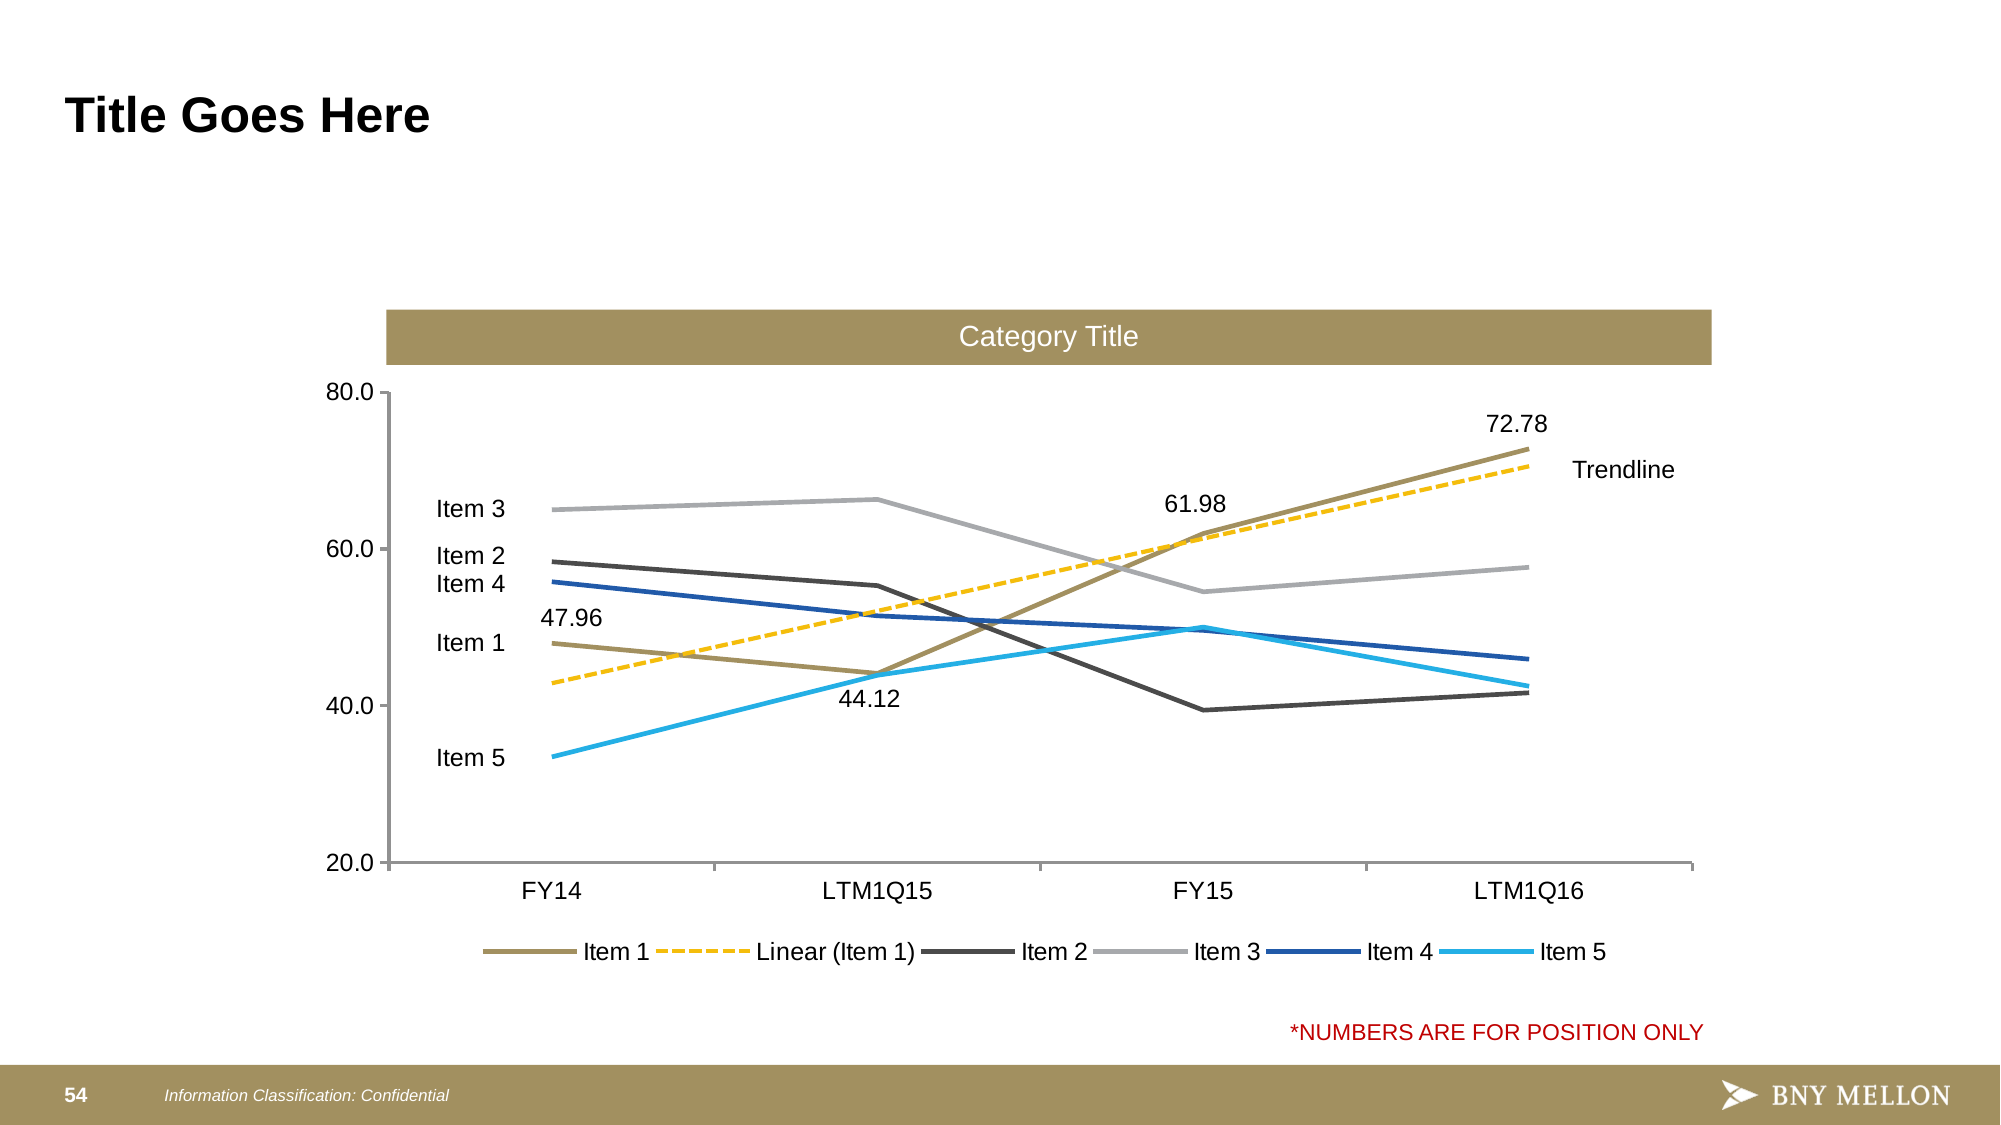

# Title Goes Here

### Chart

| Category | Item 1 | Item 2 | Item 3 | Item 4 | Item 5 |
|---|---|---|---|---|---|
| FY14 | 47.963125 | 58.37359375 | 64.99421875 | 55.82125000000001 | 33.46890625 |
| LTM1Q15 | 44.12 | 55.32 | 66.32 | 51.47 | 43.89 |
| FY15 | 61.9778125 | 39.424375 | 54.53734375000001 | 49.61828125 | 50.0359375 |
| LTM1Q16 | 72.775 | 41.651875 | 57.66203125000001 | 45.93671875000001 | 42.48718749999921 |
Category Title
Trendline
Item 3
Item 2
Item 4
Item 1
Item 5
*NUMBERS ARE FOR POSITION ONLY